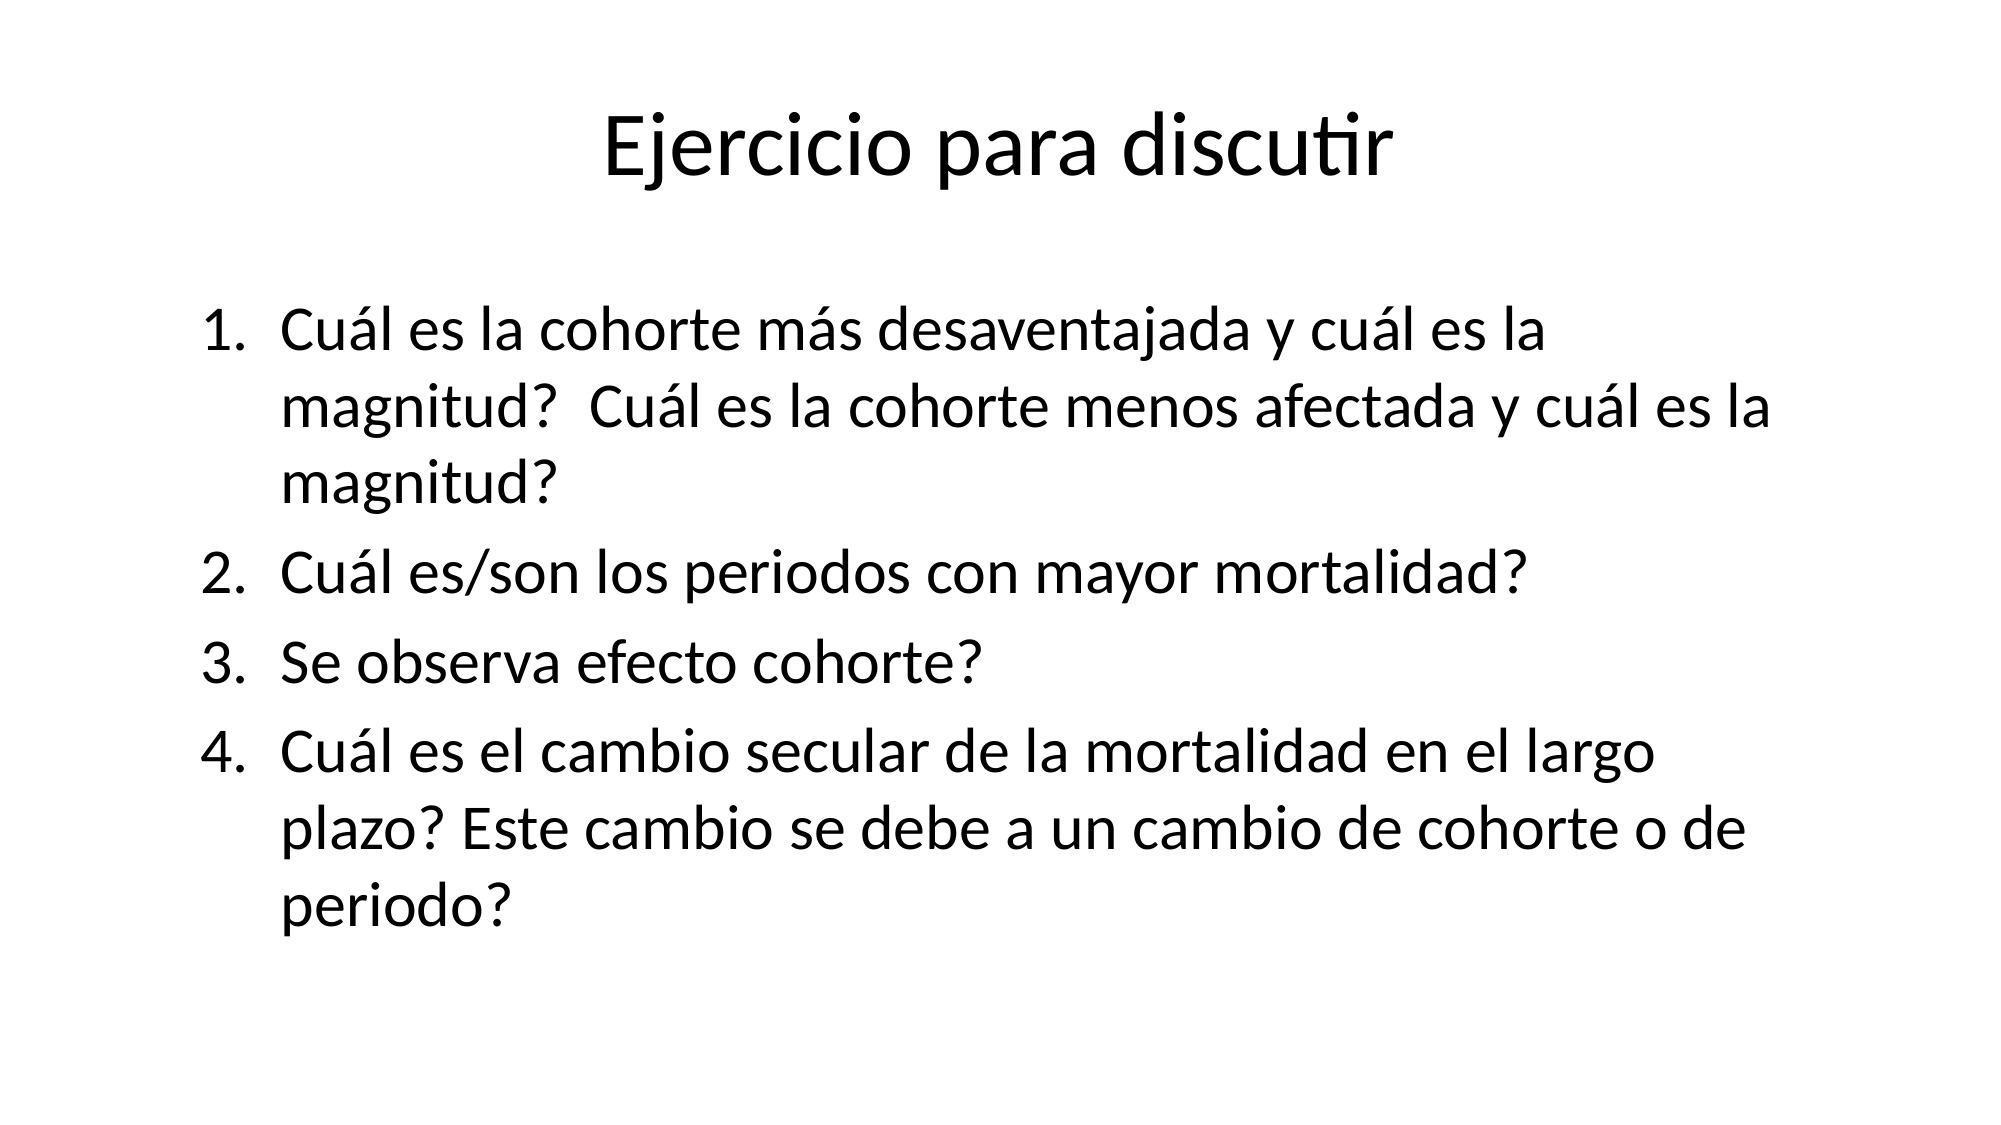

# Ejercicio para discutir
Cuál es la cohorte más desaventajada y cuál es la magnitud?  Cuál es la cohorte menos afectada y cuál es la magnitud?
Cuál es/son los periodos con mayor mortalidad?
Se observa efecto cohorte?
Cuál es el cambio secular de la mortalidad en el largo plazo? Este cambio se debe a un cambio de cohorte o de periodo?